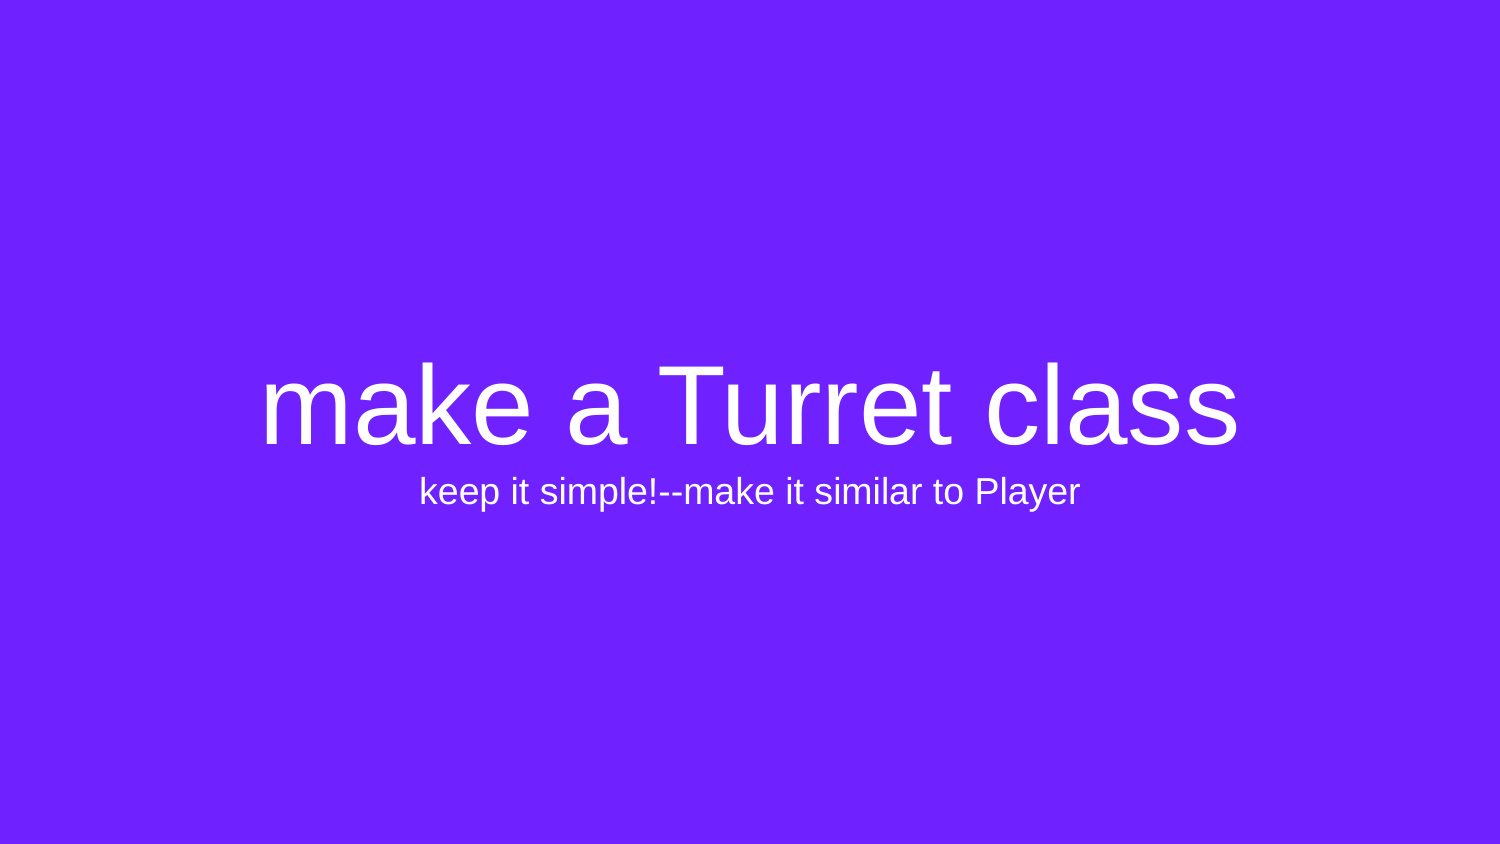

# make a Turret class keep it simple!--make it similar to Player